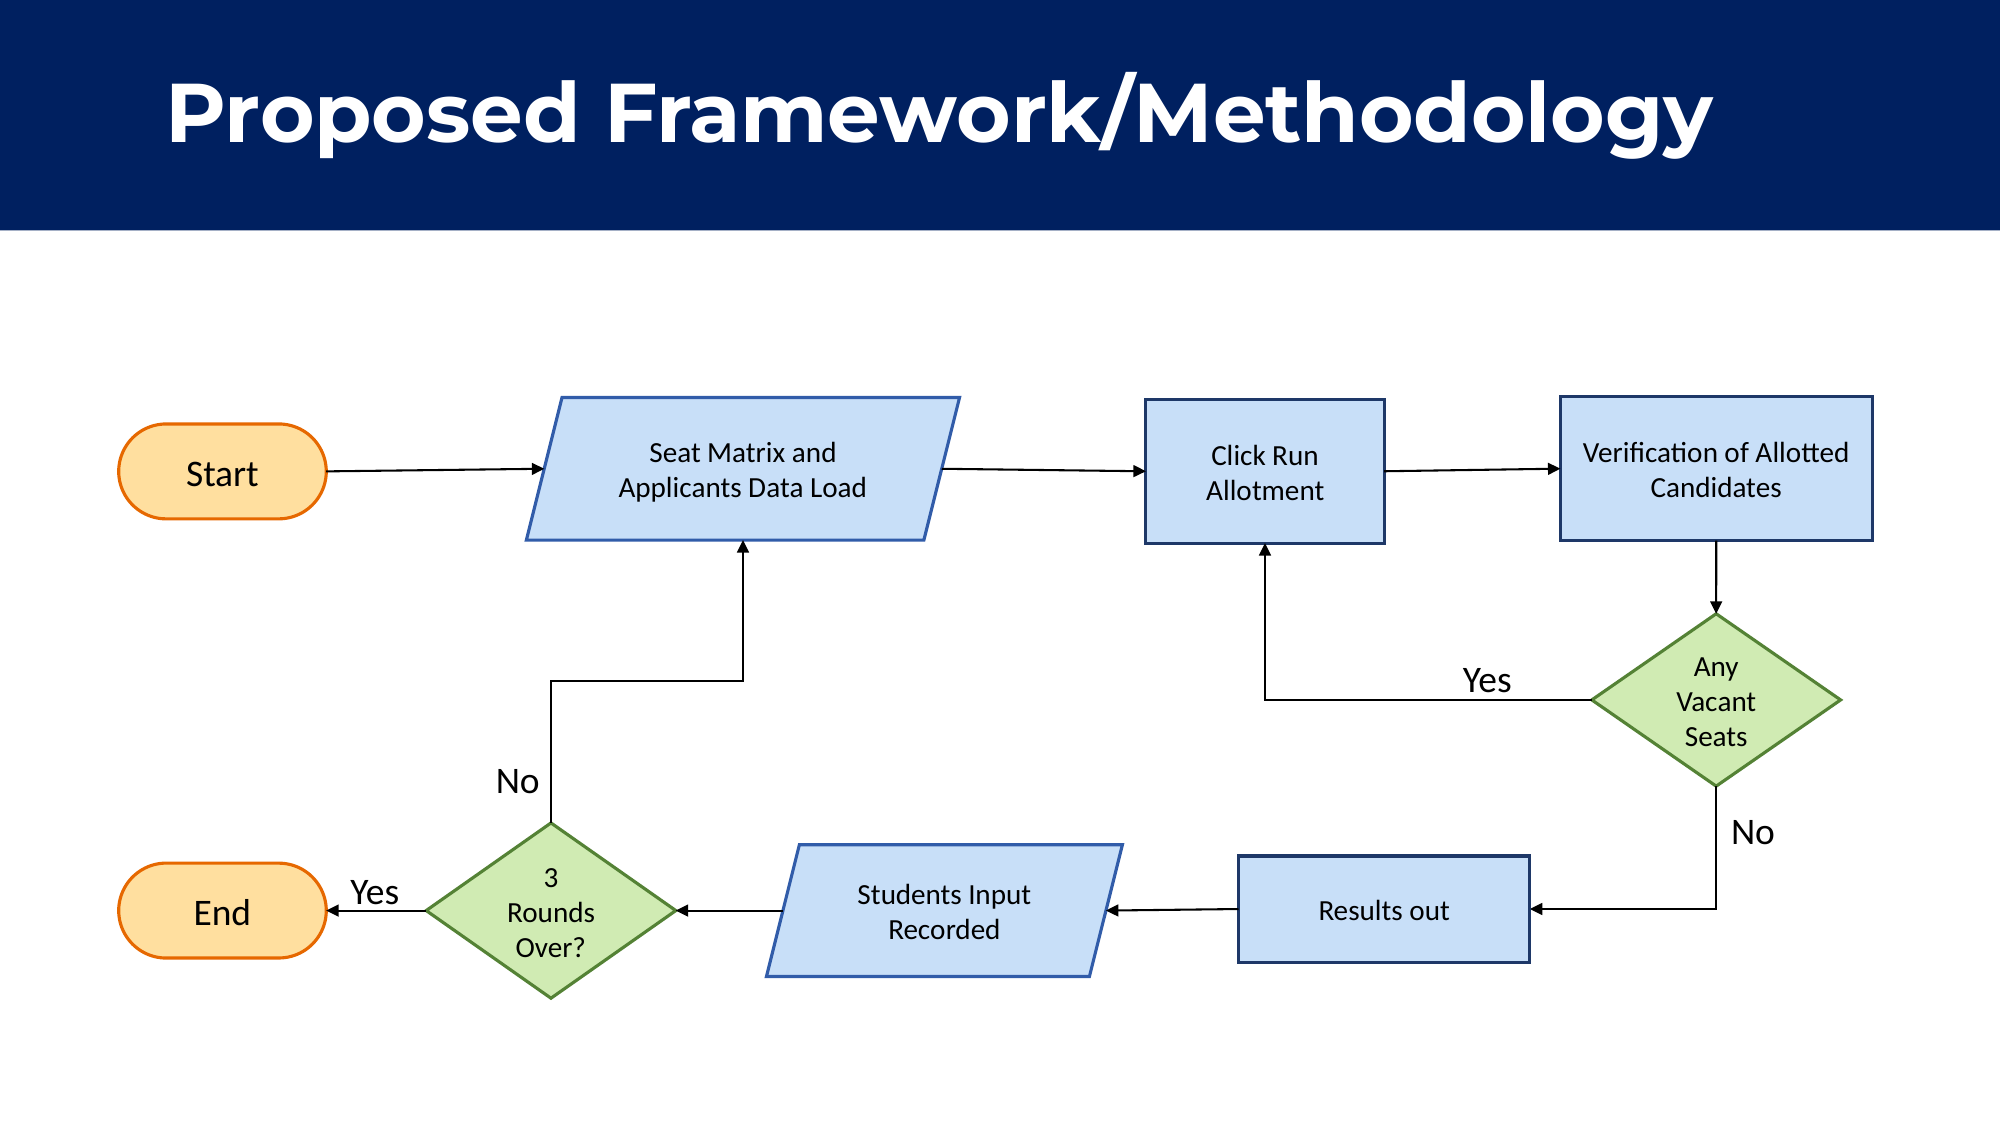

# Proposed Framework/Methodology
Verification of Allotted Candidates
Seat Matrix and Applicants Data Load
Click Run Allotment
Any Vacant Seats
Start
Yes
No
No
3 Rounds Over?
Students Input Recorded
Results out
Yes
End
8
International Institute of Information Technology, Naya Raipur
19-05-2025